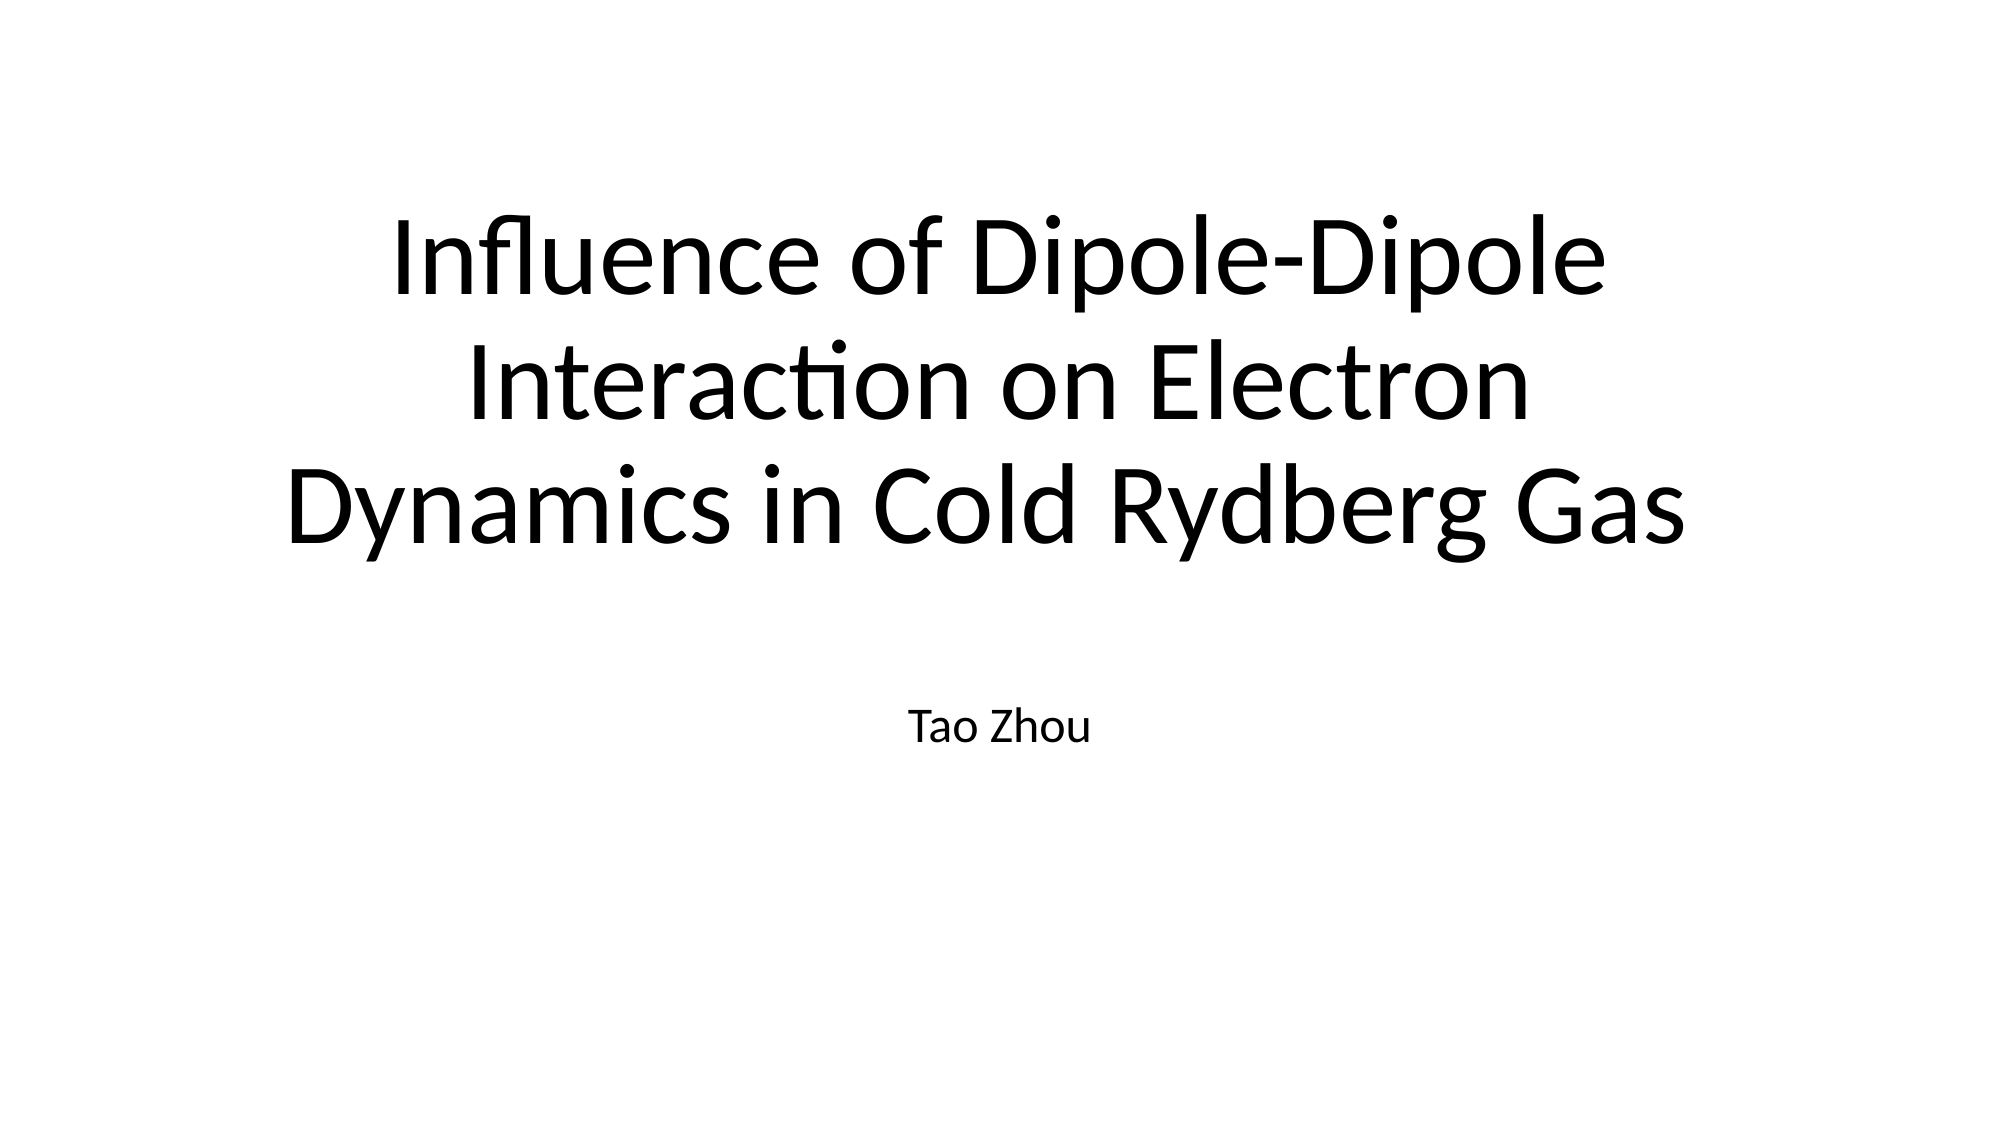

# Influence of Dipole-Dipole Interaction on Electron Dynamics in Cold Rydberg Gas
Tao Zhou